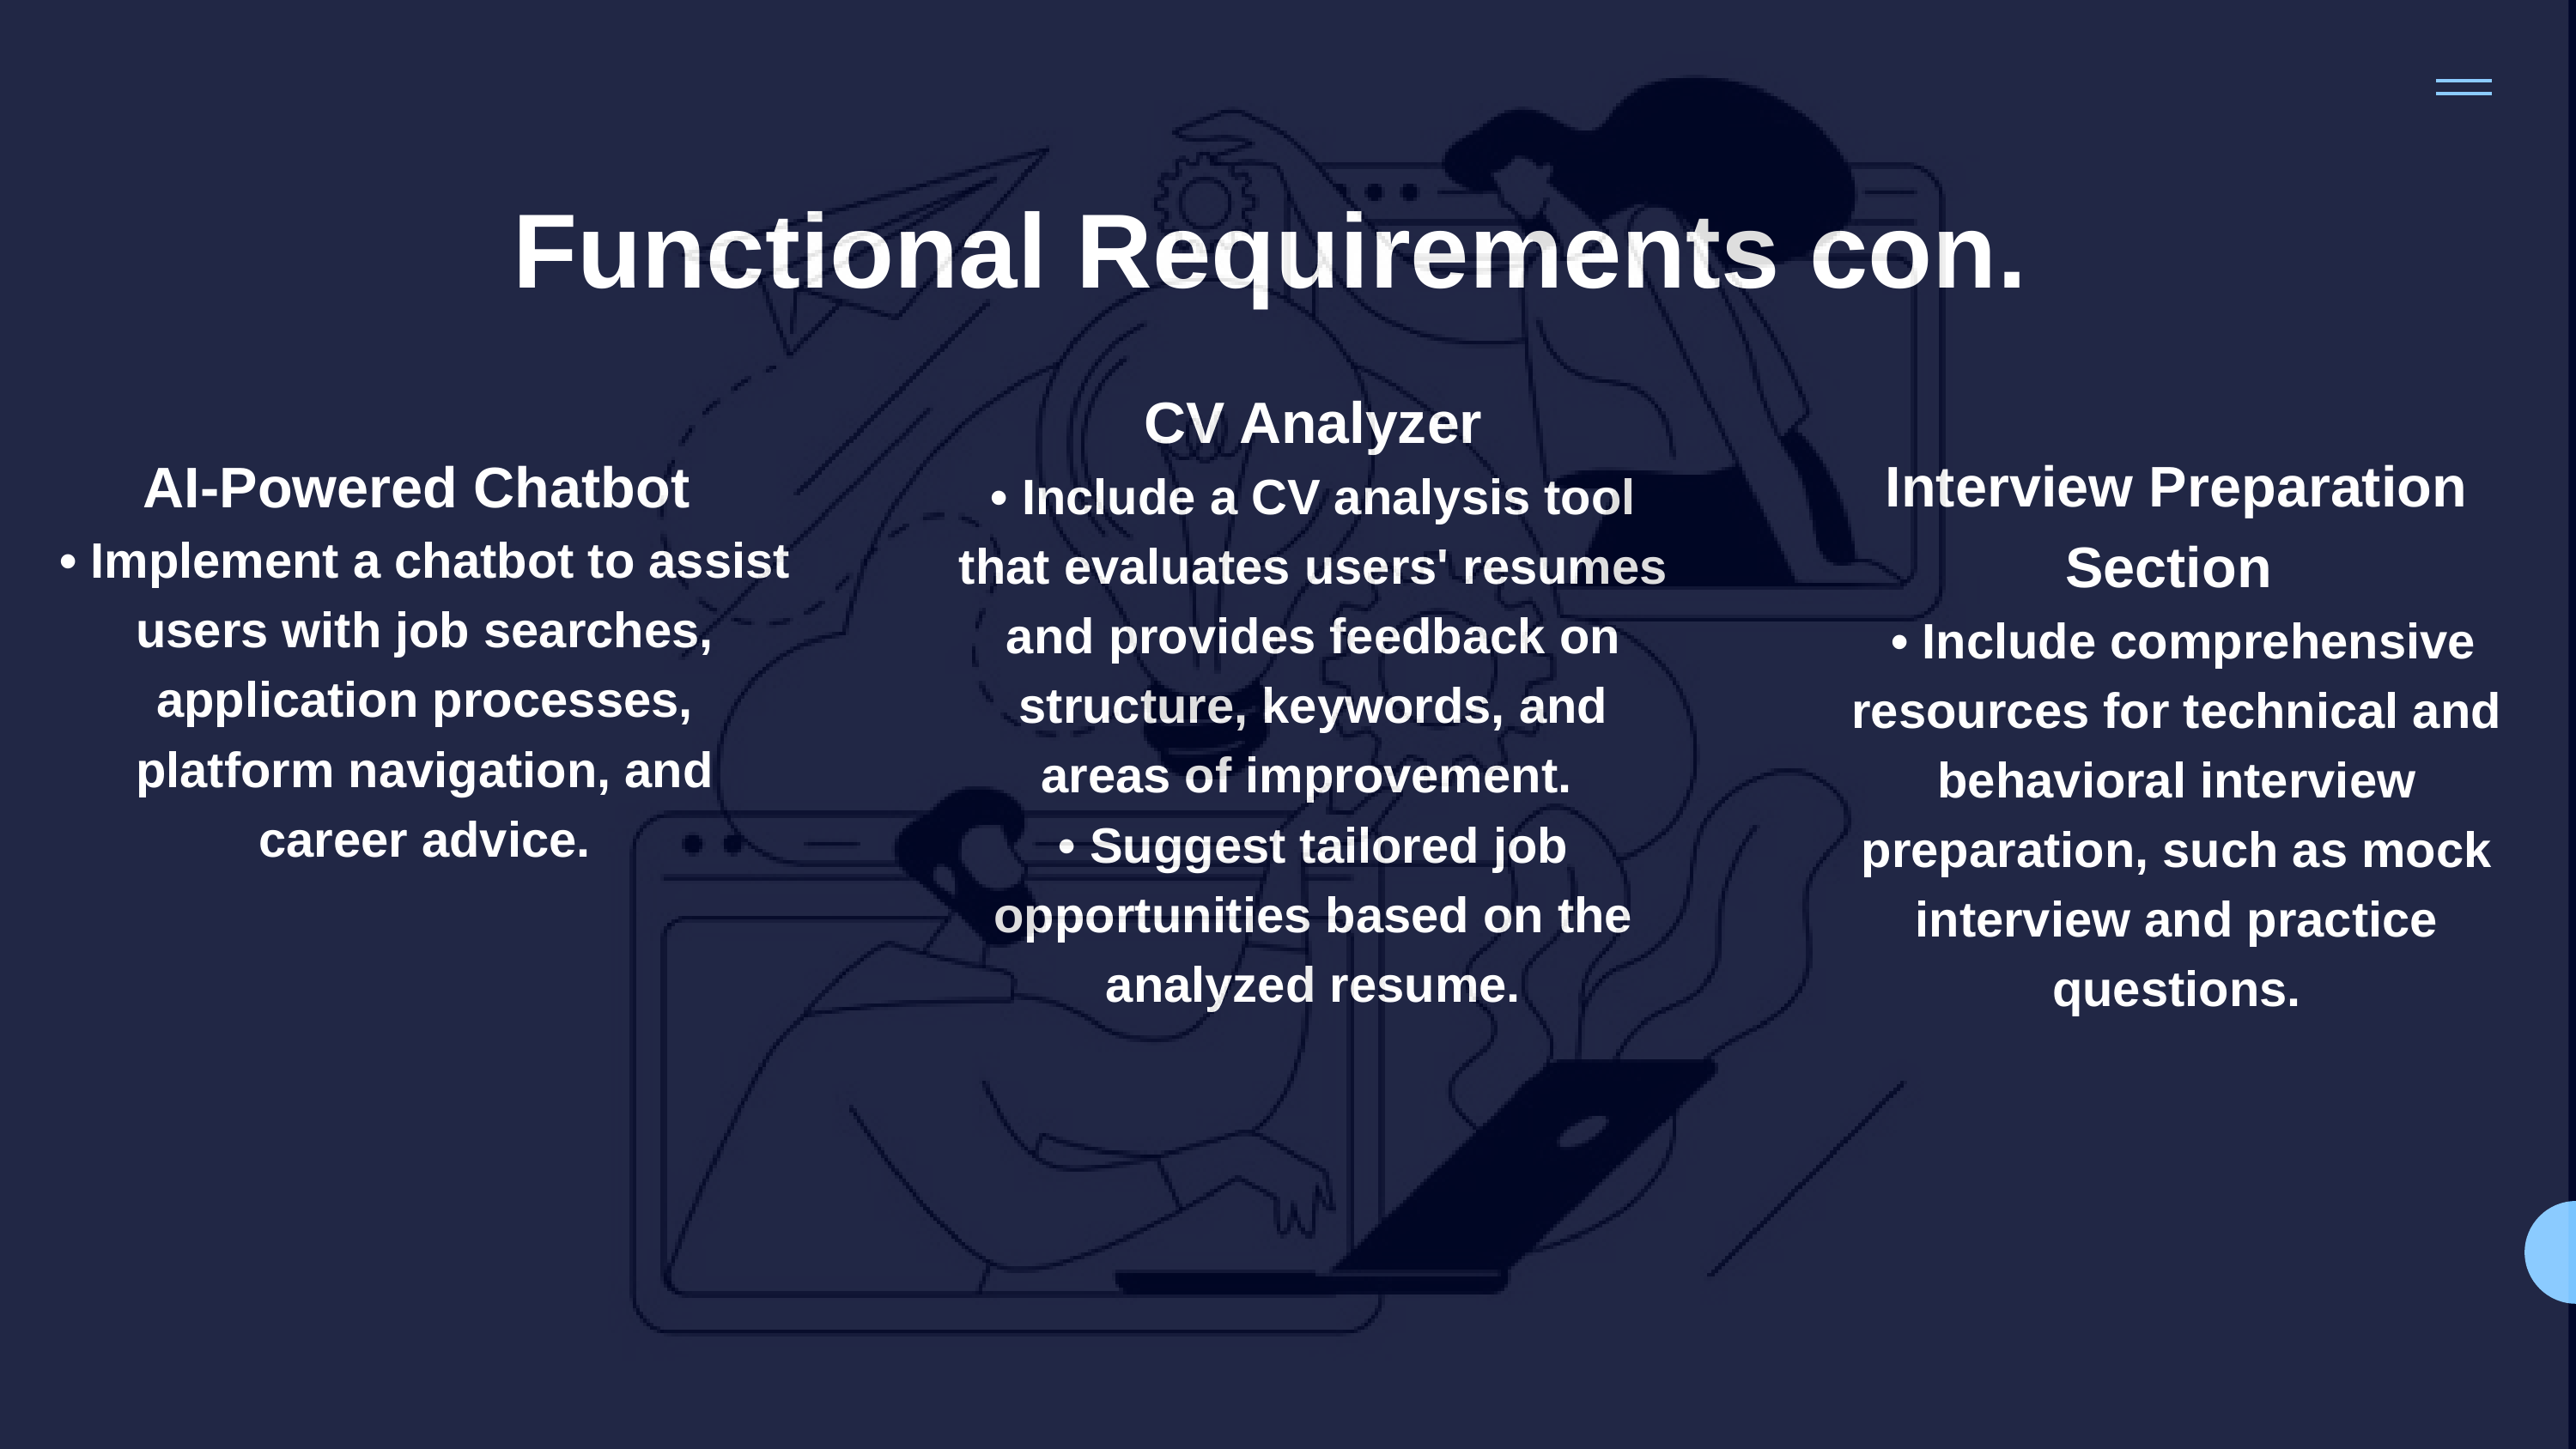

Functional Requirements con.
CV Analyzer
• Include a CV analysis tool that evaluates users' resumes and provides feedback on structure, keywords, and areas of improvement.
• Suggest tailored job opportunities based on the analyzed resume.
AI-Powered Chatbot
• Implement a chatbot to assist users with job searches, application processes, platform navigation, and career advice.
Interview Preparation Section
 • Include comprehensive resources for technical and behavioral interview preparation, such as mock interview and practice questions.